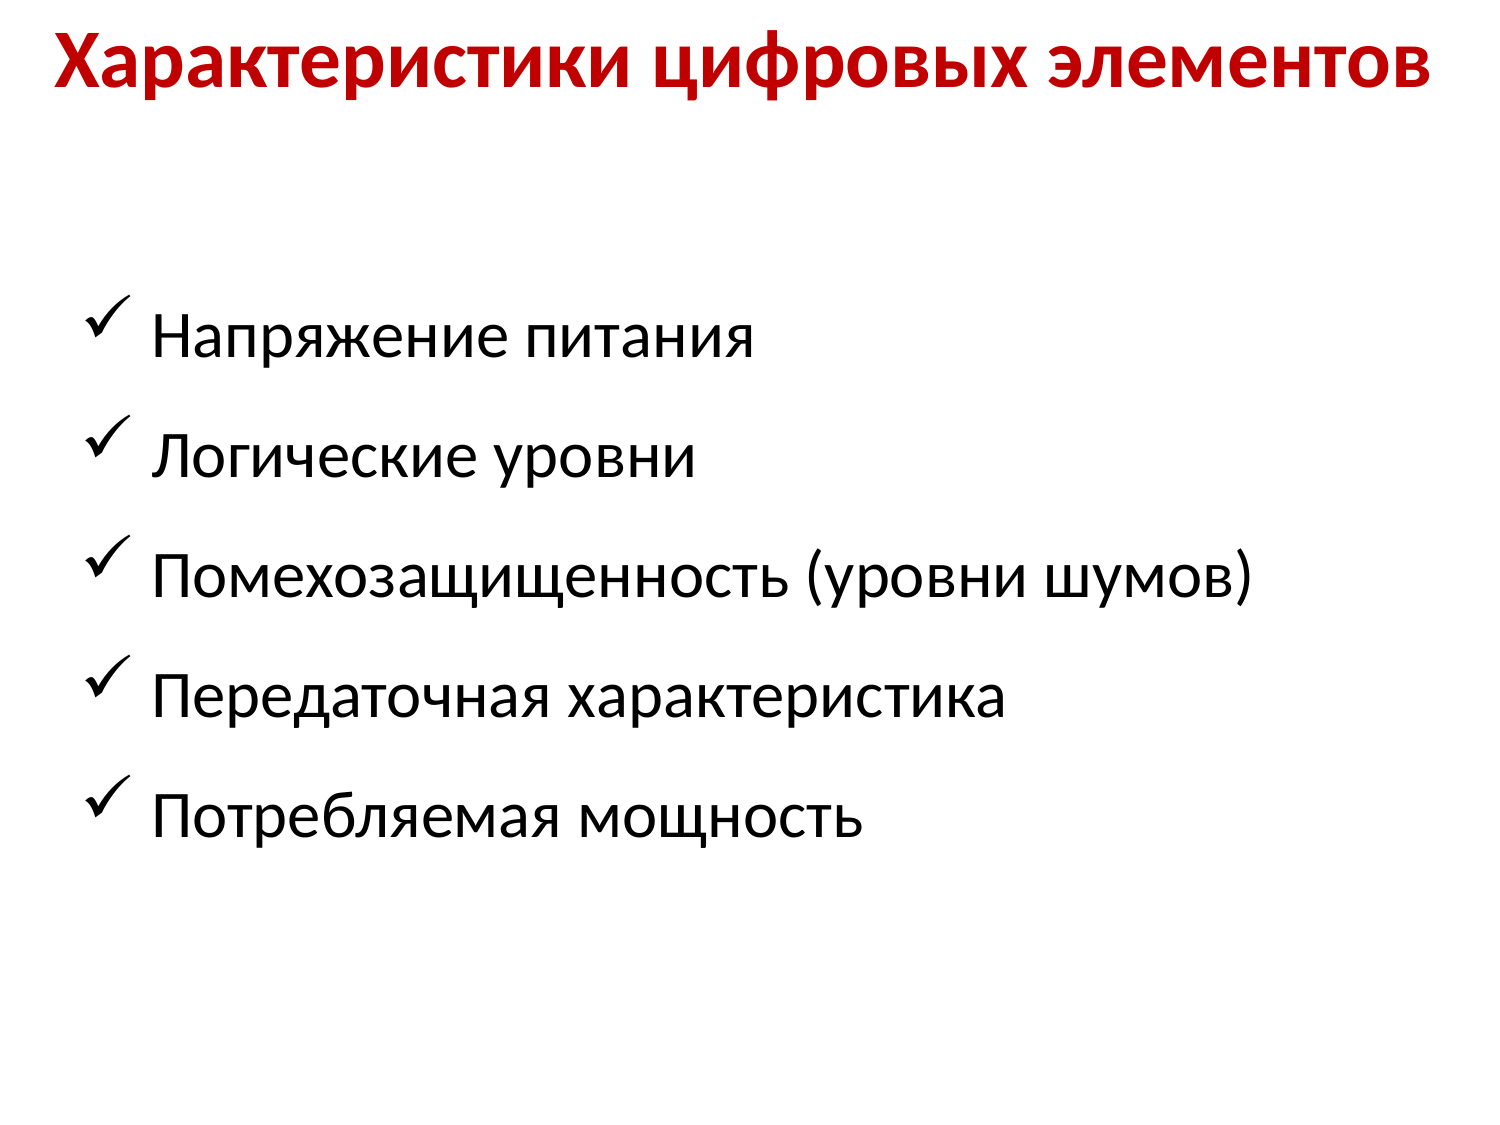

# Характеристики цифровых элементов
 Напряжение питания
 Логические уровни
 Помехозащищенность (уровни шумов)
 Передаточная характеристика
 Потребляемая мощность